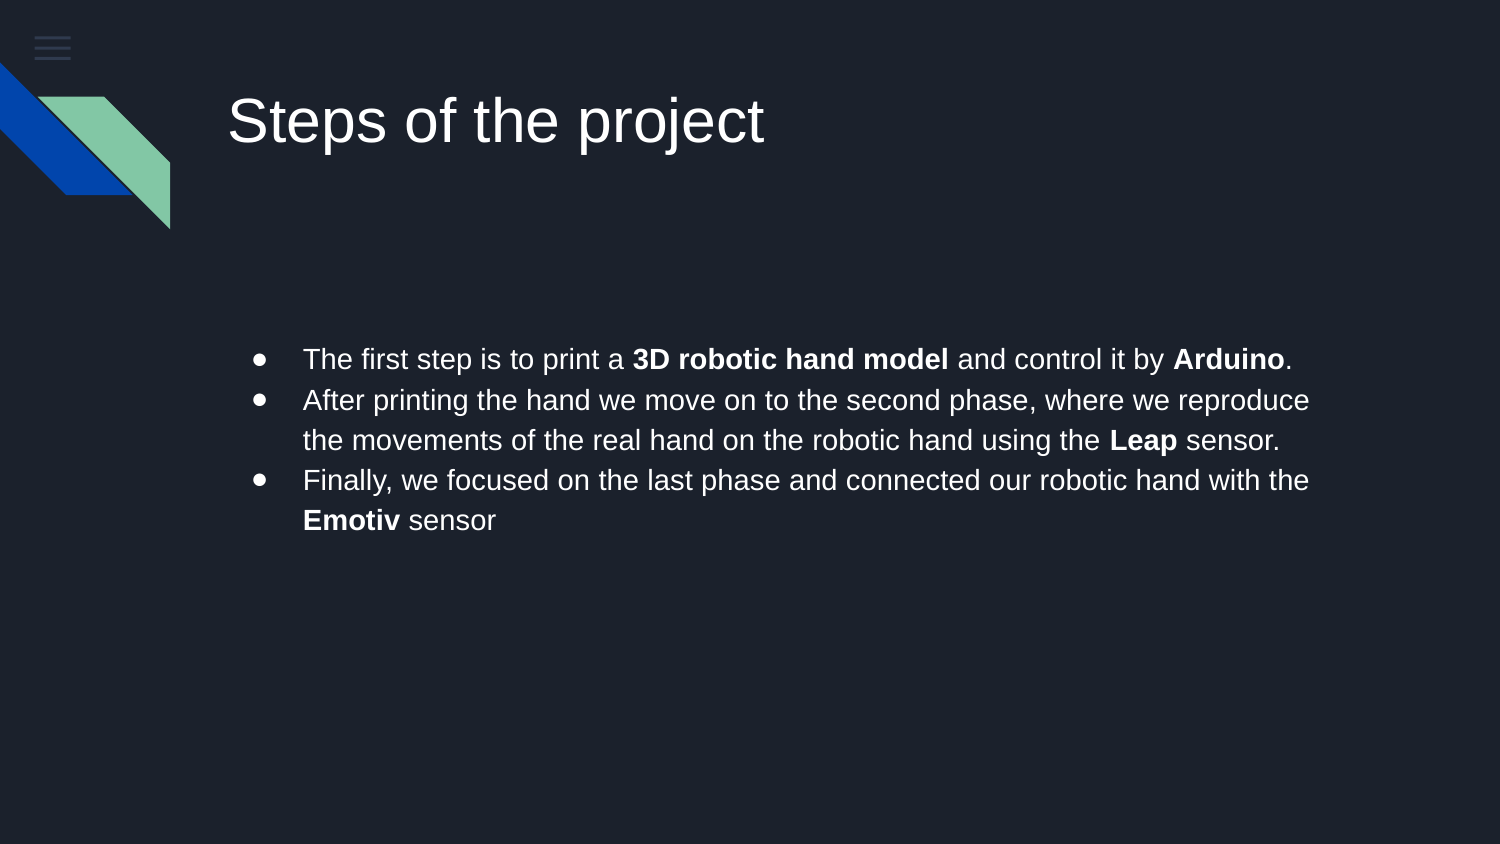

# Steps of the project
The first step is to print a 3D robotic hand model and control it by Arduino.
After printing the hand we move on to the second phase, where we reproduce the movements of the real hand on the robotic hand using the Leap sensor.
Finally, we focused on the last phase and connected our robotic hand with the Emotiv sensor